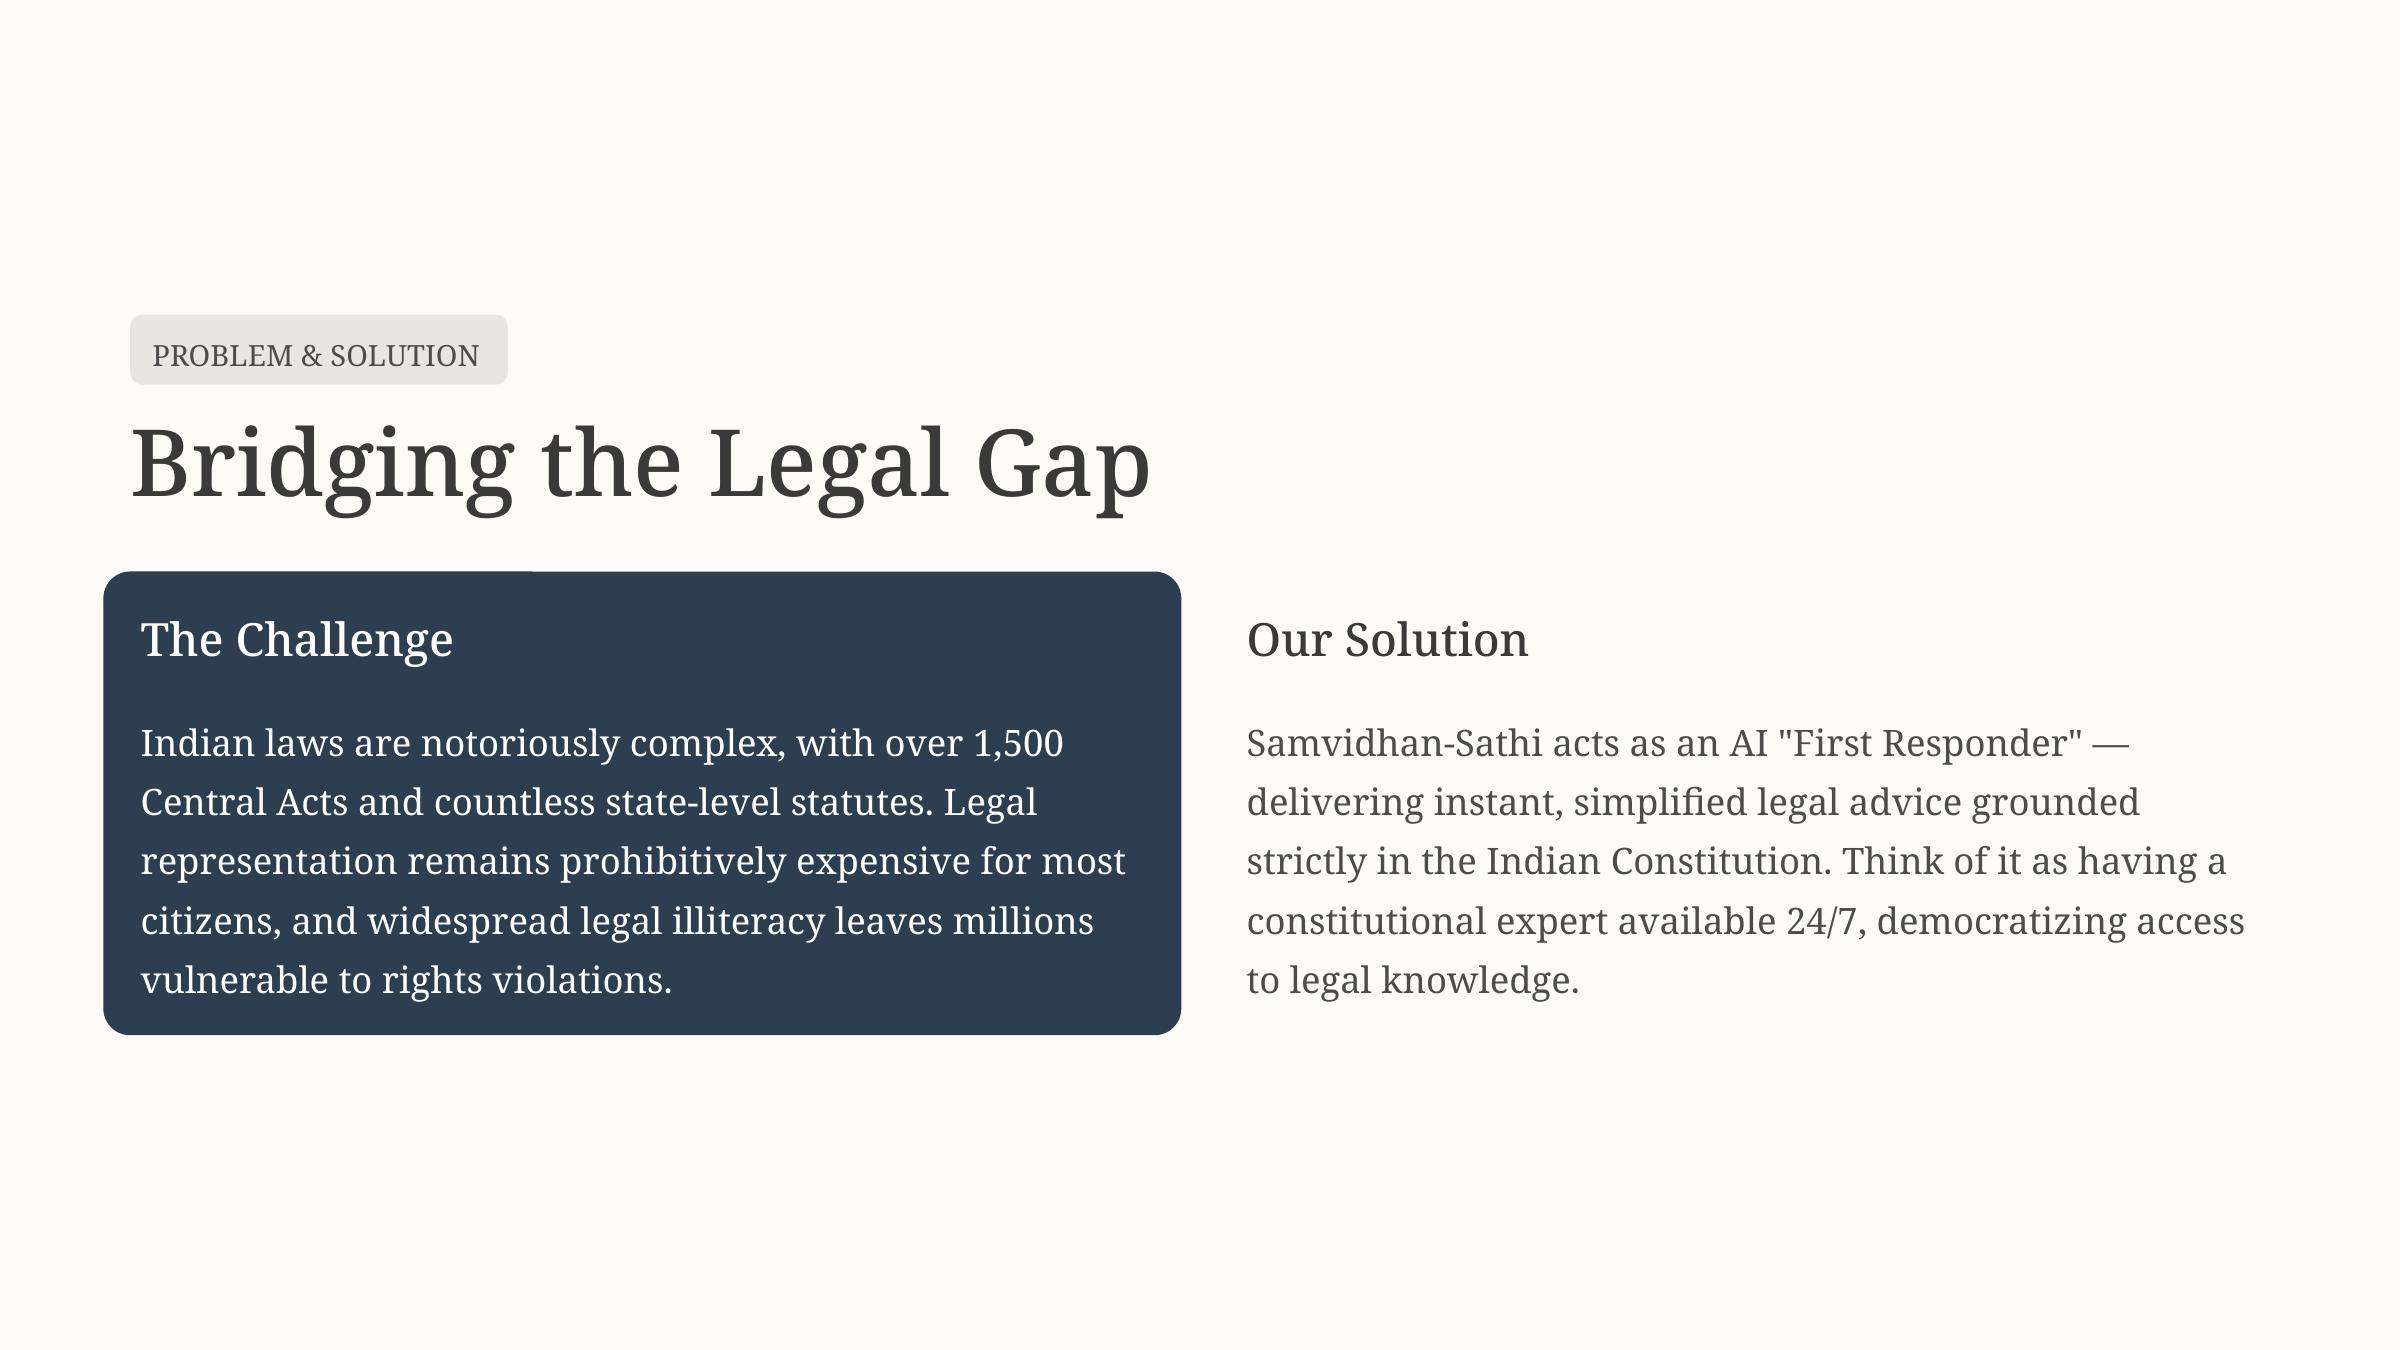

PROBLEM & SOLUTION
Bridging the Legal Gap

The Challenge
Our Solution
Indian laws are notoriously complex, with over 1,500 Central Acts and countless state-level statutes. Legal representation remains prohibitively expensive for most citizens, and widespread legal illiteracy leaves millions vulnerable to rights violations.
Samvidhan-Sathi acts as an AI "First Responder" — delivering instant, simplified legal advice grounded strictly in the Indian Constitution. Think of it as having a constitutional expert available 24/7, democratizing access to legal knowledge.